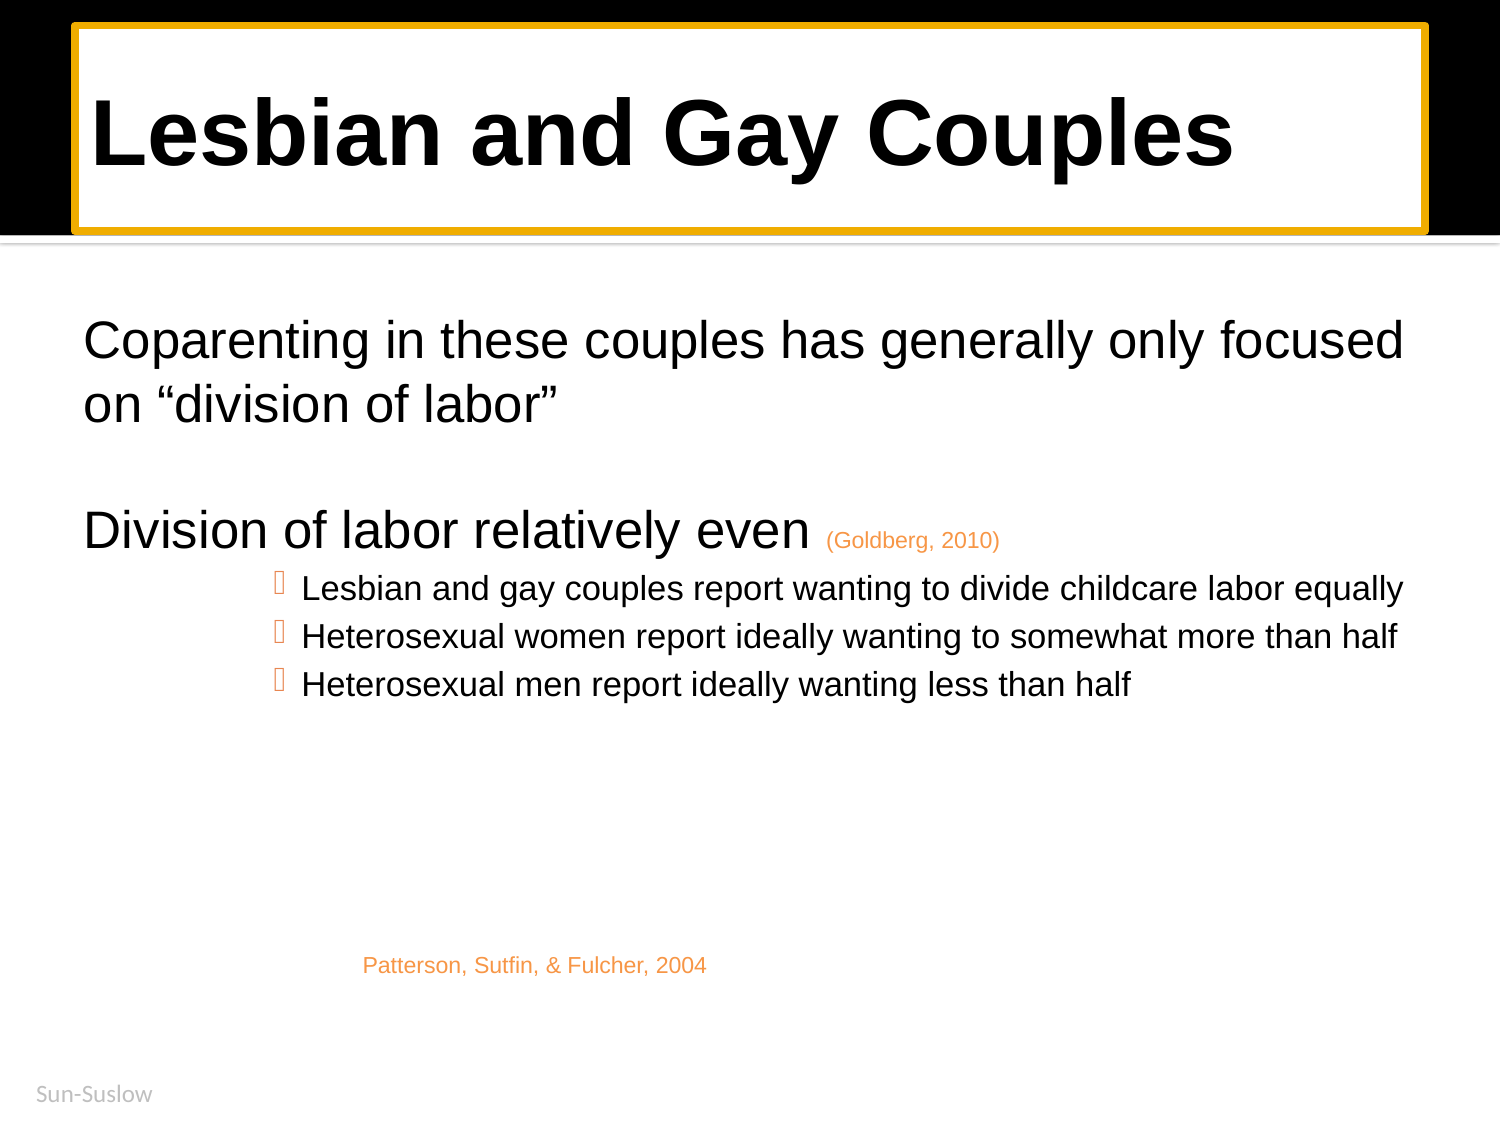

# Lesbian and Gay Couples
Coparenting in these couples has generally only focused on “division of labor”

Division of labor relatively even (Goldberg, 2010)
Lesbian and gay couples report wanting to divide childcare labor equally
Heterosexual women report ideally wanting to somewhat more than half
Heterosexual men report ideally wanting less than half

								Patterson, Sutfin, & Fulcher, 2004
Sun-Suslow